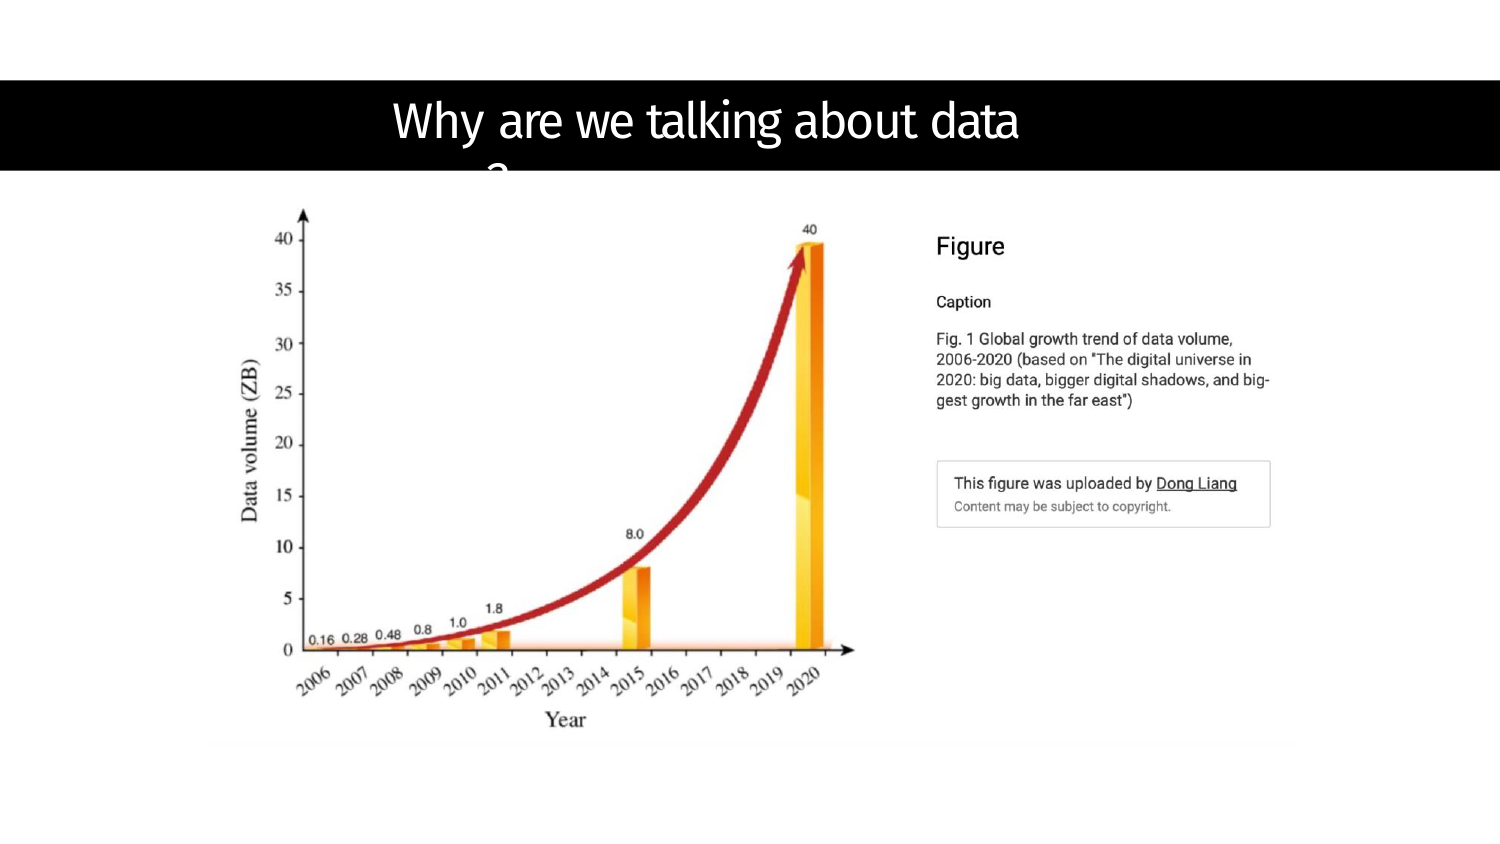

# Why are we talking about data now?